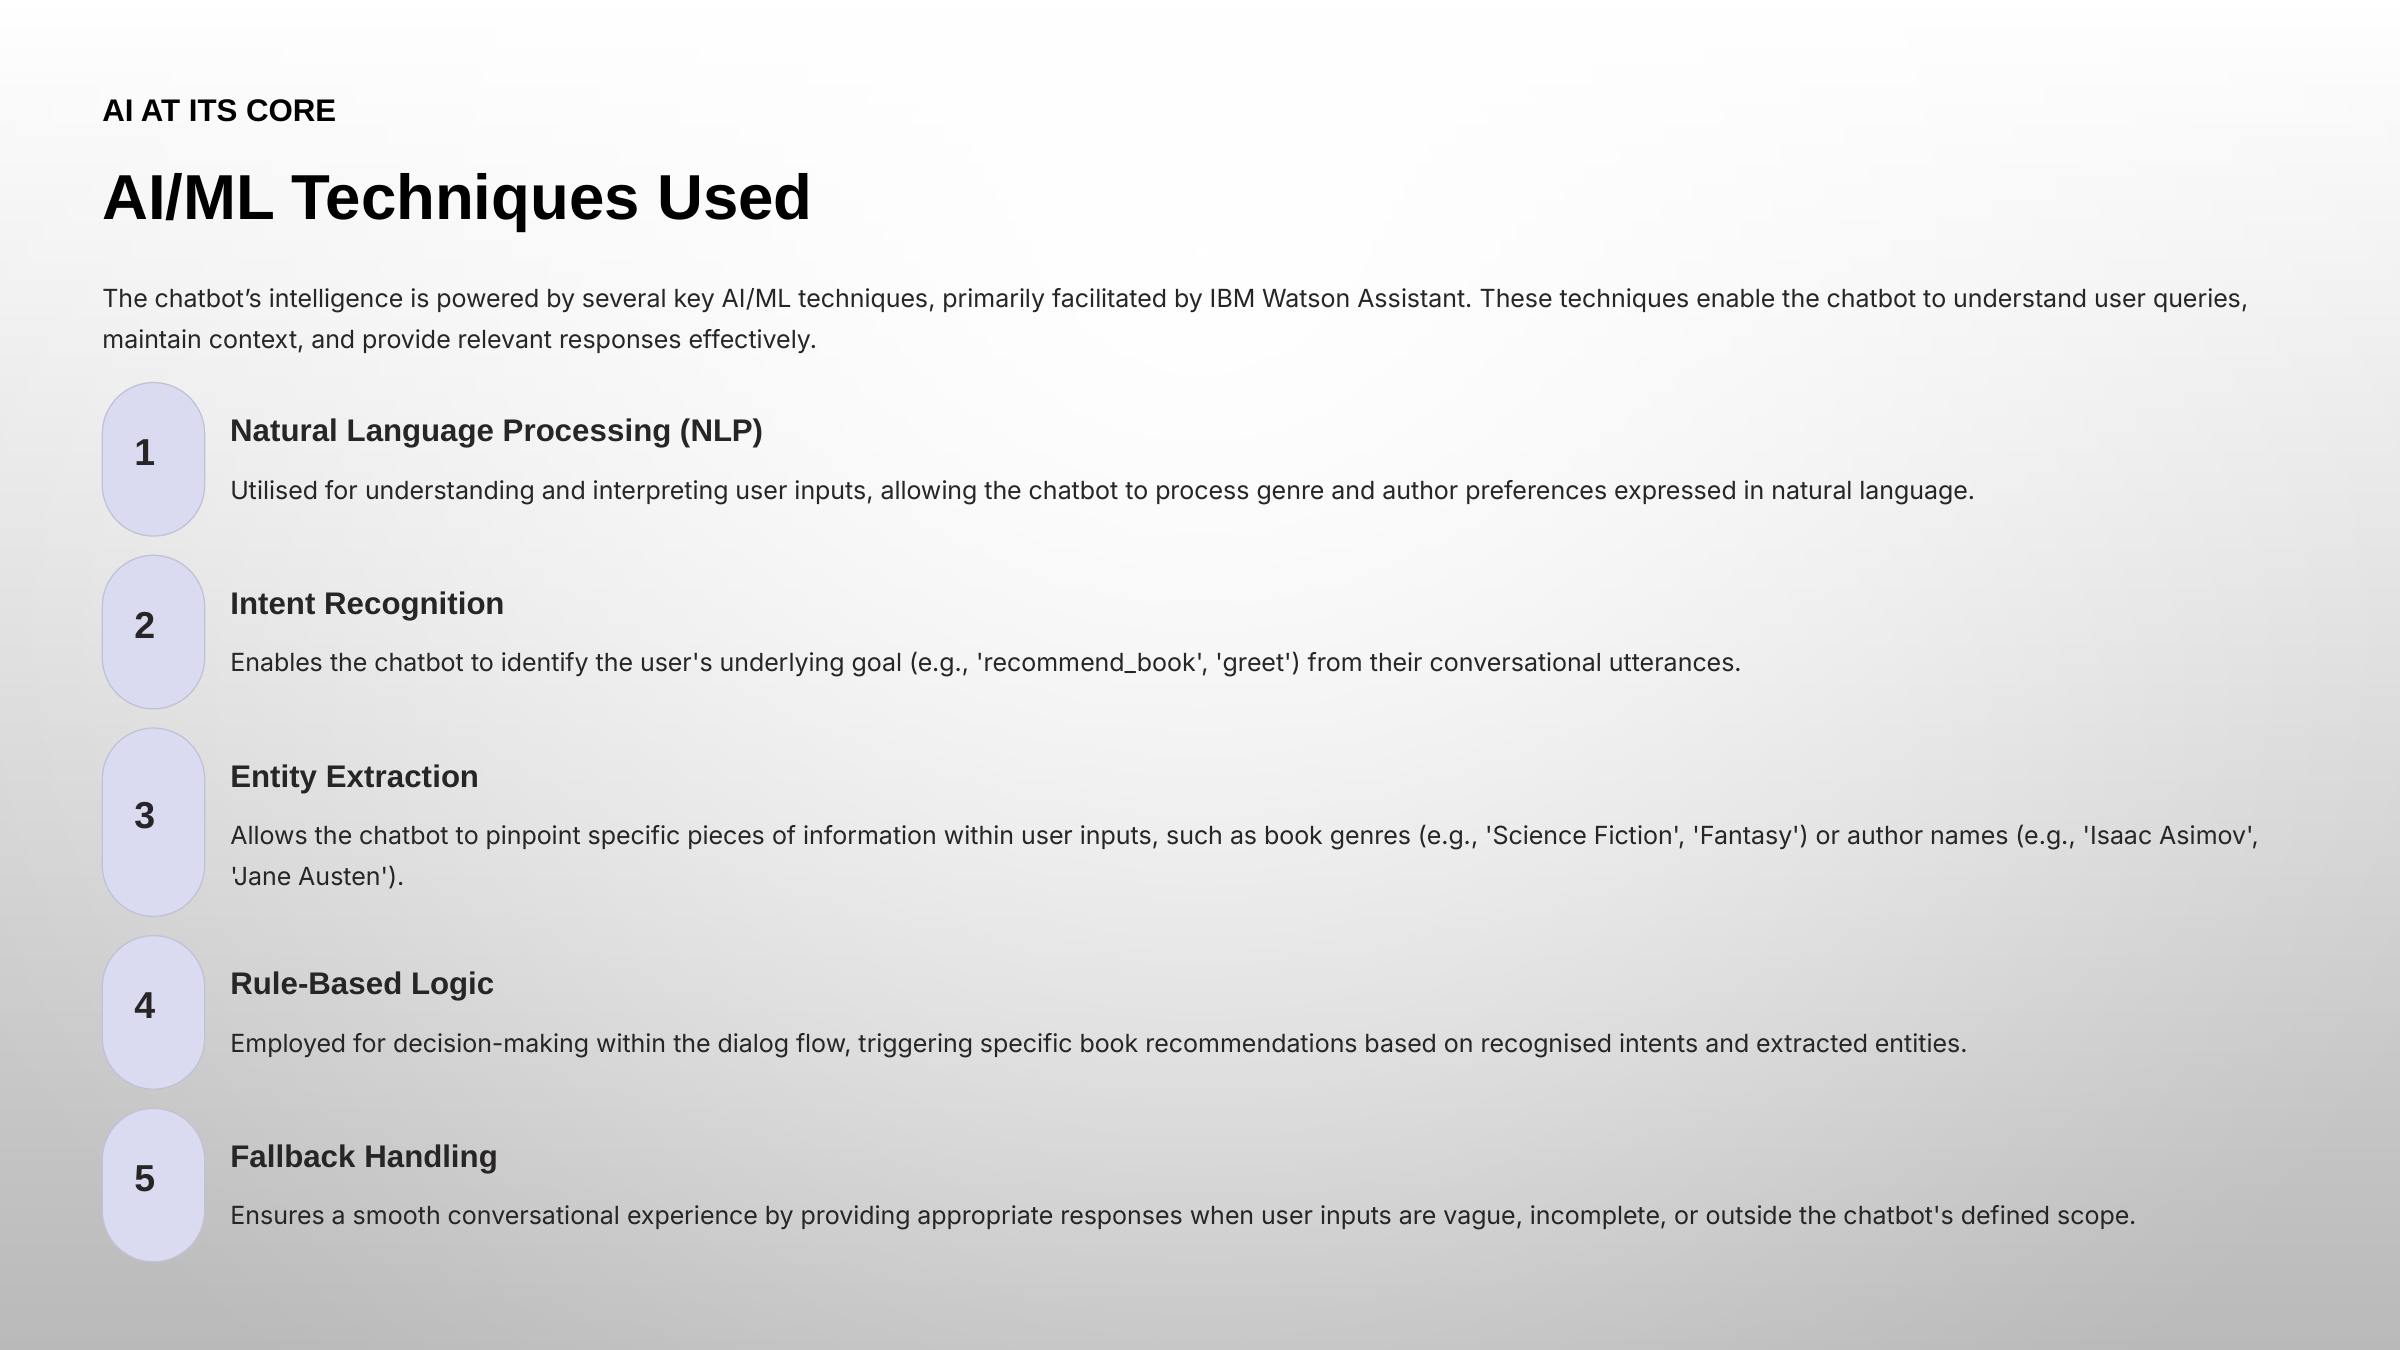

AI AT ITS CORE
AI/ML Techniques Used
The chatbot’s intelligence is powered by several key AI/ML techniques, primarily facilitated by IBM Watson Assistant. These techniques enable the chatbot to understand user queries, maintain context, and provide relevant responses effectively.

Natural Language Processing (NLP)
1
Utilised for understanding and interpreting user inputs, allowing the chatbot to process genre and author preferences expressed in natural language.

Intent Recognition
2
Enables the chatbot to identify the user's underlying goal (e.g., 'recommend_book', 'greet') from their conversational utterances.

Entity Extraction
3
Allows the chatbot to pinpoint specific pieces of information within user inputs, such as book genres (e.g., 'Science Fiction', 'Fantasy') or author names (e.g., 'Isaac Asimov', 'Jane Austen').

Rule-Based Logic
4
Employed for decision-making within the dialog flow, triggering specific book recommendations based on recognised intents and extracted entities.

Fallback Handling
5
Ensures a smooth conversational experience by providing appropriate responses when user inputs are vague, incomplete, or outside the chatbot's defined scope.